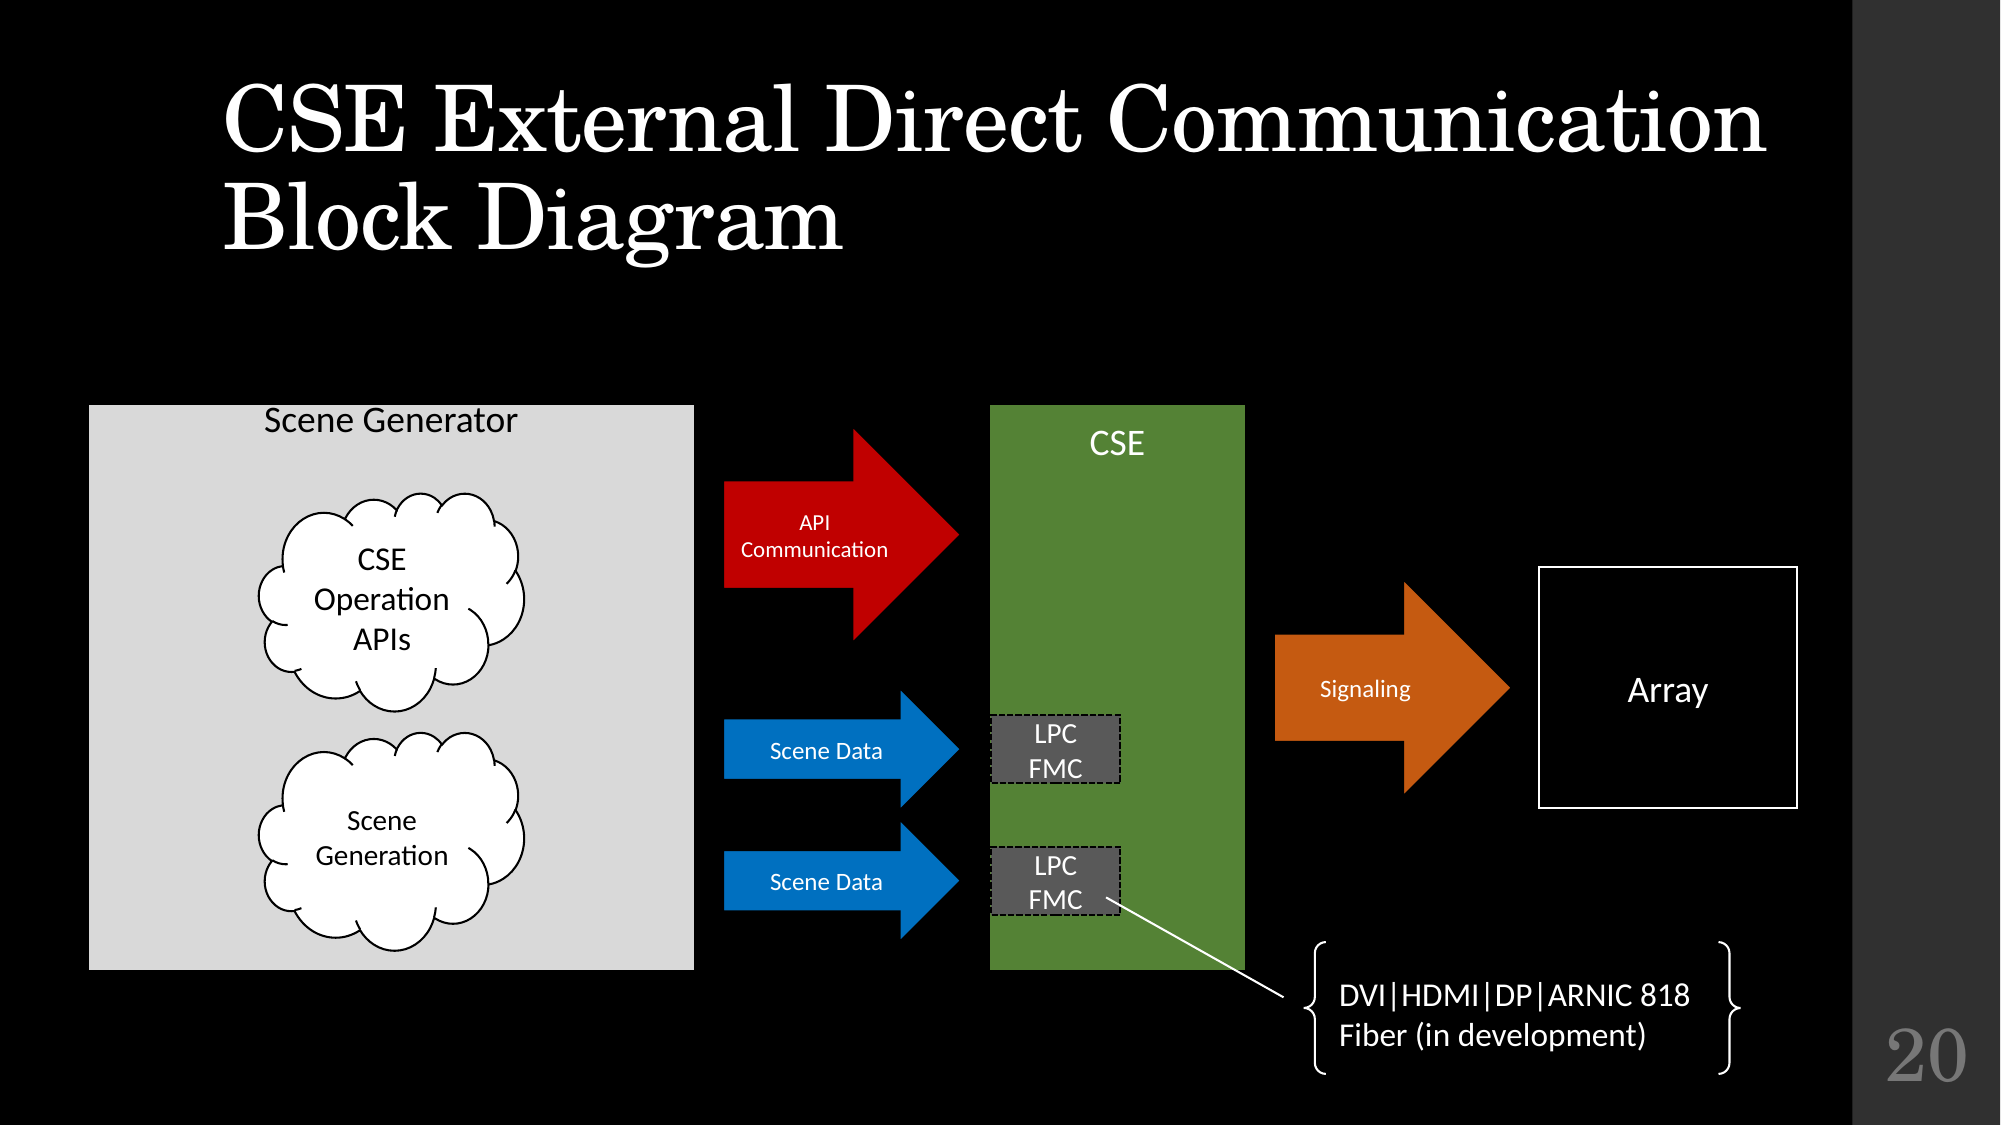

# CSE External Direct Communication Block Diagram
Scene Generator

CSE

API Communication
CSE Operation
APIs
Array
Signaling
Scene Data
LPC FMC
Scene Generation
Scene Data
LPC FMC

DVI|HDMI|DP|ARNIC 818
Fiber (in development)
20